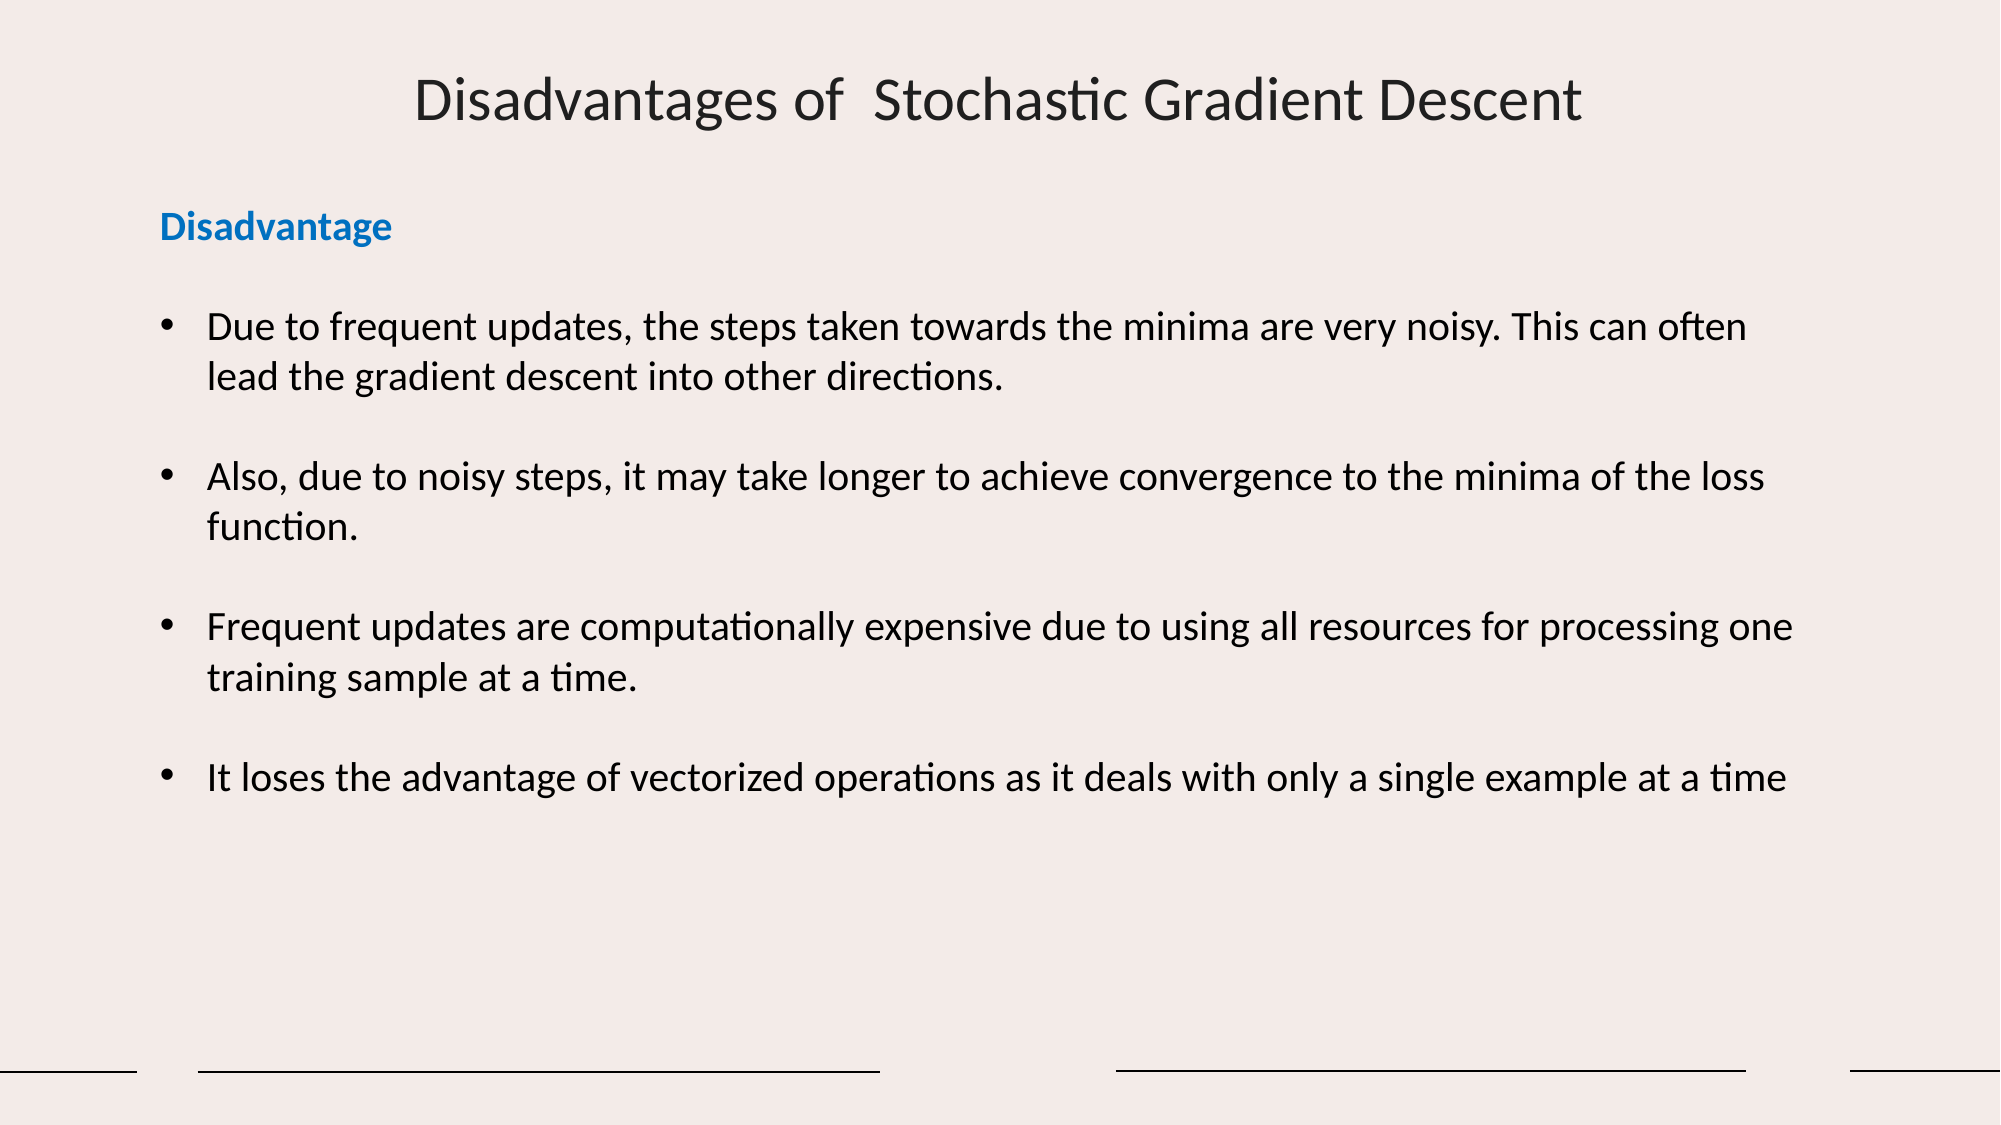

Disadvantages of  Stochastic Gradient Descent

Disadvantage

Due to frequent updates, the steps taken towards the minima are very noisy. This can often lead the gradient descent into other directions.

Also, due to noisy steps, it may take longer to achieve convergence to the minima of the loss function.

Frequent updates are computationally expensive due to using all resources for processing one training sample at a time.

It loses the advantage of vectorized operations as it deals with only a single example at a time